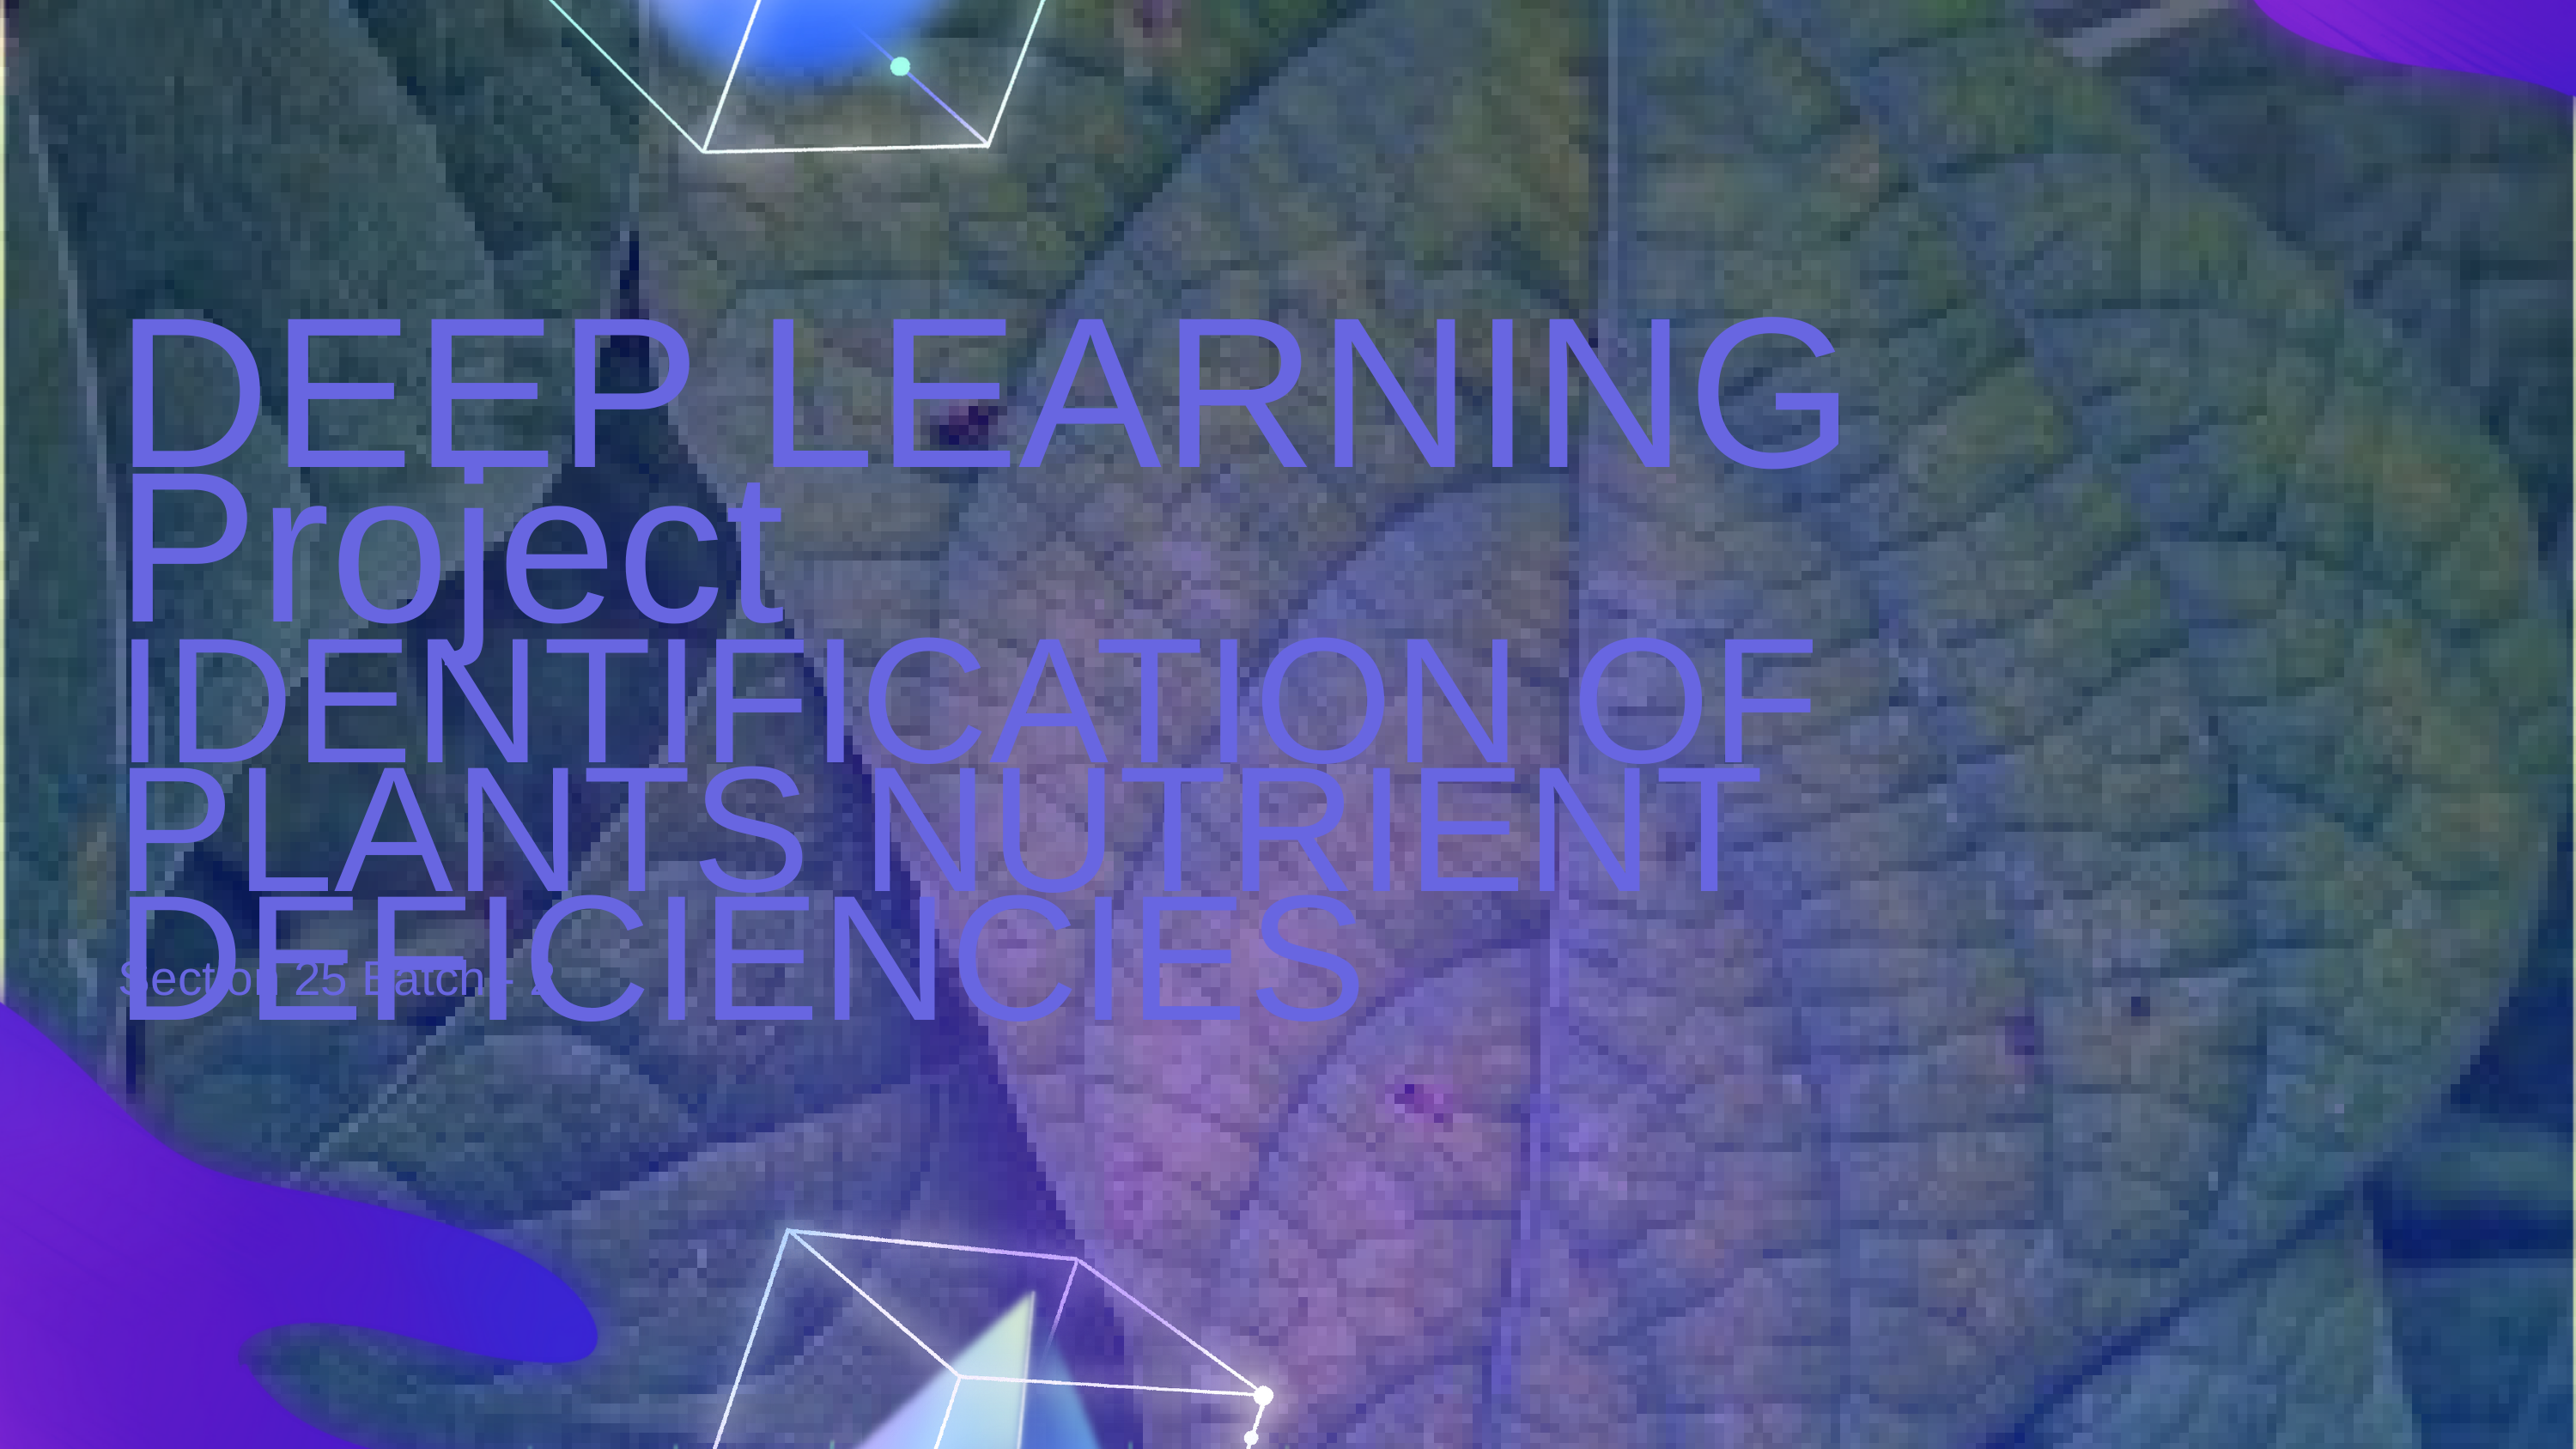

DEEP LEARNING Project

IDENTIFICATION OF PLANTS NUTRIENT DEFICIENCIES

Section 25 Batch - 2